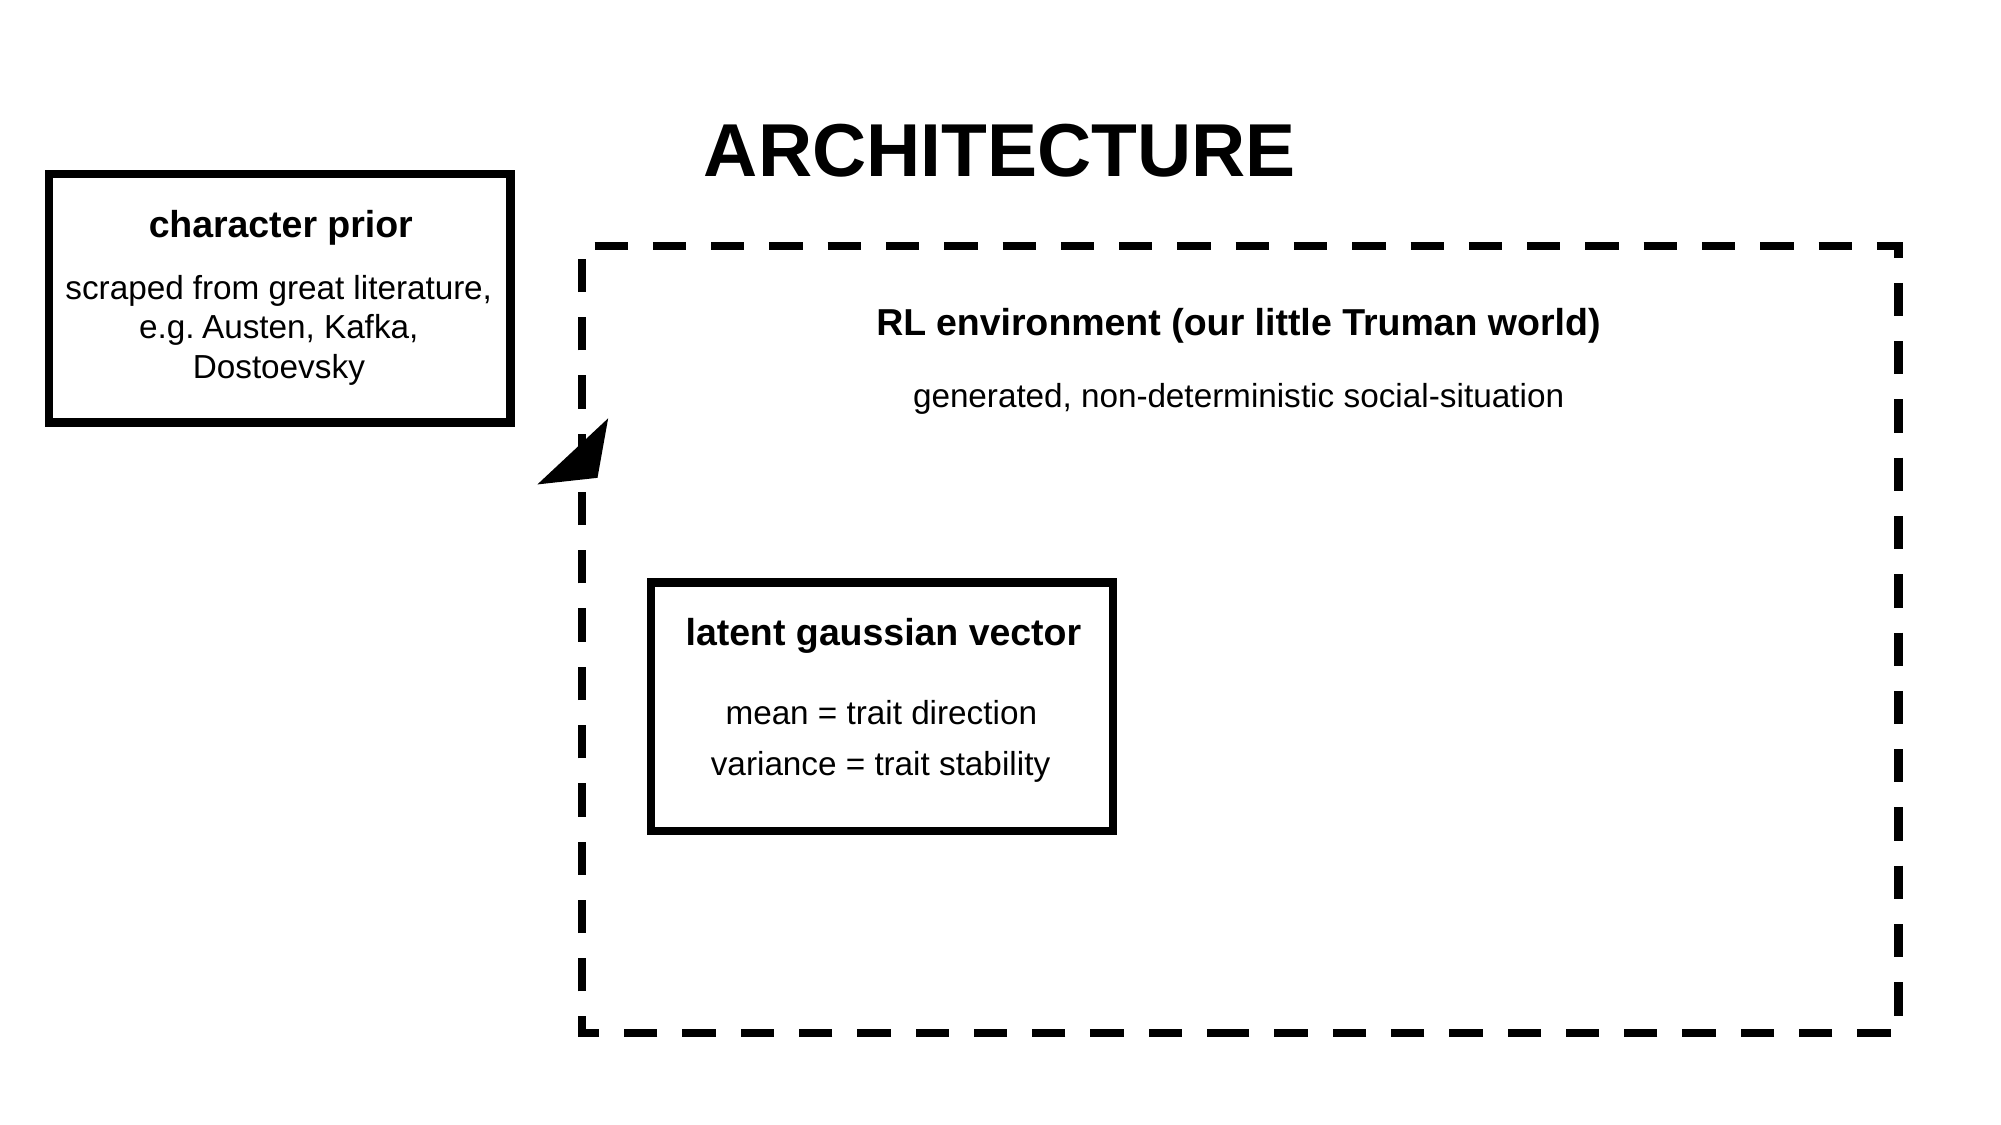

“draw yourself”
ARCHITECTURE

character prior

scraped from great literature, e.g. Austen, Kafka, Dostoevsky
RL environment (our little Truman world)
generated, non-deterministic social-situation

latent gaussian vector
mean = trait direction
variance = trait stability